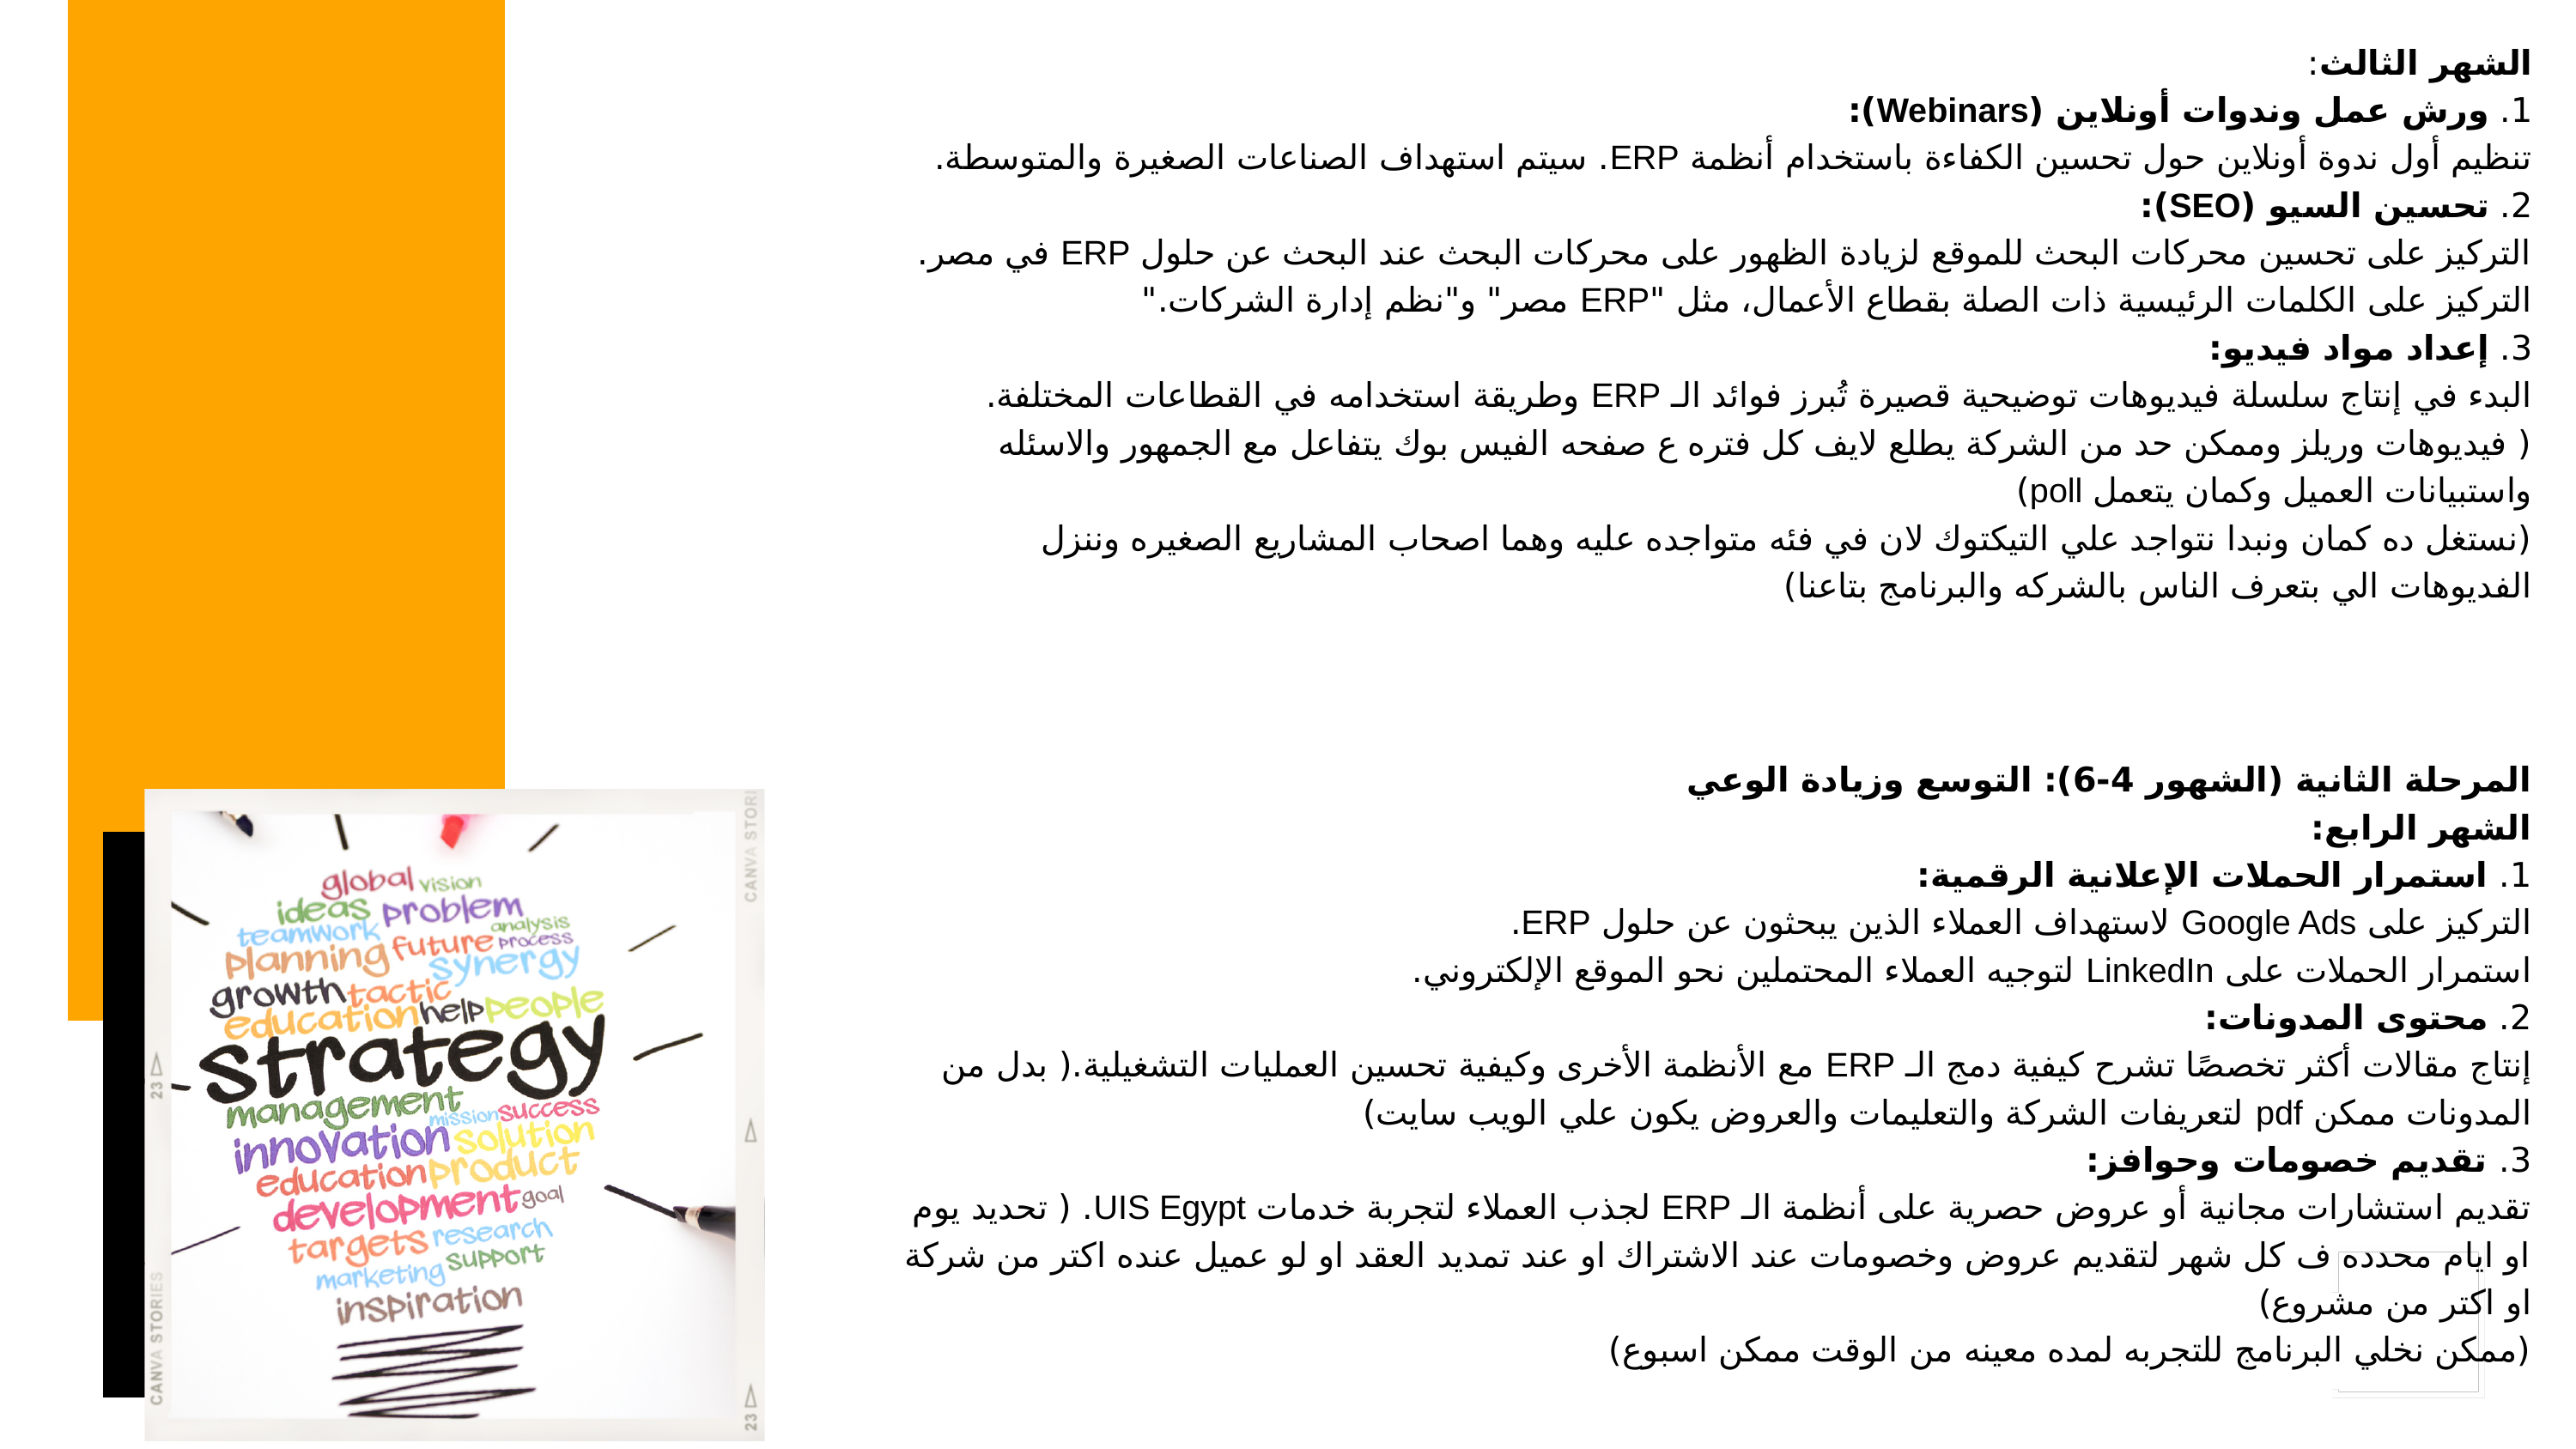

الشهر الثالث:
1. ورش عمل وندوات أونلاين (Webinars):
تنظيم أول ندوة أونلاين حول تحسين الكفاءة باستخدام أنظمة ERP. سيتم استهداف الصناعات الصغيرة والمتوسطة.
2. تحسين السيو (SEO):
التركيز على تحسين محركات البحث للموقع لزيادة الظهور على محركات البحث عند البحث عن حلول ERP في مصر.
التركيز على الكلمات الرئيسية ذات الصلة بقطاع الأعمال، مثل "ERP مصر" و"نظم إدارة الشركات."
3. إعداد مواد فيديو:
البدء في إنتاج سلسلة فيديوهات توضيحية قصيرة تُبرز فوائد الـ ERP وطريقة استخدامه في القطاعات المختلفة.( فيديوهات وريلز وممكن حد من الشركة يطلع لايف كل فتره ع صفحه الفيس بوك يتفاعل مع الجمهور والاسئله واستبيانات العميل وكمان يتعمل poll)
(نستغل ده كمان ونبدا نتواجد علي التيكتوك لان في فئه متواجده عليه وهما اصحاب المشاريع الصغيره وننزل الفديوهات الي بتعرف الناس بالشركه والبرنامج بتاعنا)
المرحلة الثانية (الشهور 4-6): التوسع وزيادة الوعي
الشهر الرابع:
1. استمرار الحملات الإعلانية الرقمية:
التركيز على Google Ads لاستهداف العملاء الذين يبحثون عن حلول ERP.
استمرار الحملات على LinkedIn لتوجيه العملاء المحتملين نحو الموقع الإلكتروني.
2. محتوى المدونات:
إنتاج مقالات أكثر تخصصًا تشرح كيفية دمج الـ ERP مع الأنظمة الأخرى وكيفية تحسين العمليات التشغيلية.( بدل من المدونات ممكن pdf لتعريفات الشركة والتعليمات والعروض يكون علي الويب سايت)
3. تقديم خصومات وحوافز:
تقديم استشارات مجانية أو عروض حصرية على أنظمة الـ ERP لجذب العملاء لتجربة خدمات UIS Egypt. ( تحديد يوم او ايام محدده ف كل شهر لتقديم عروض وخصومات عند الاشتراك او عند تمديد العقد او لو عميل عنده اكتر من شركة او اكتر من مشروع)
(ممكن نخلي البرنامج للتجربه لمده معينه من الوقت ممكن اسبوع)